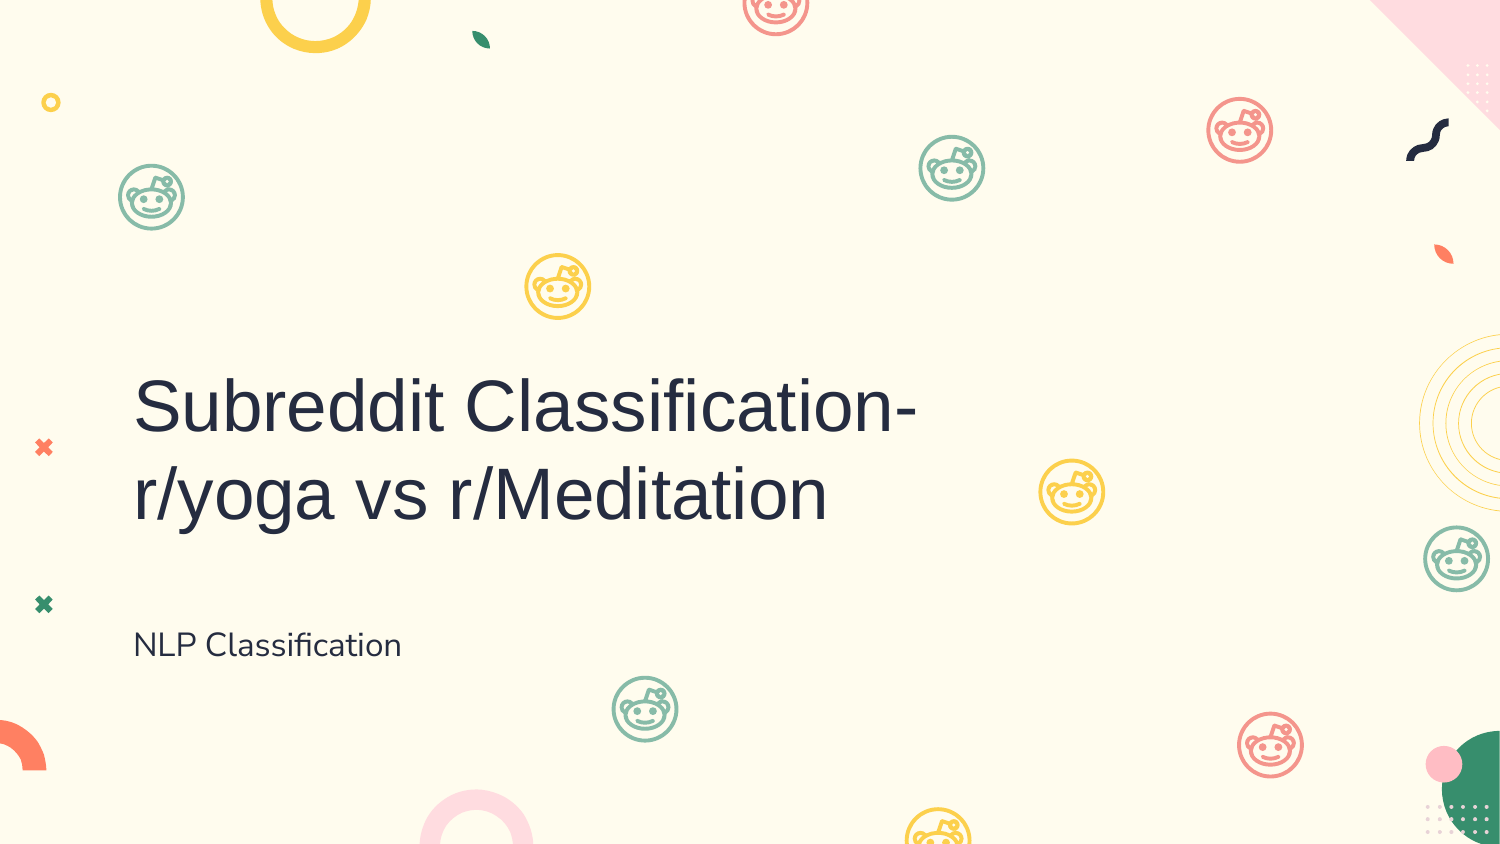

Subreddit Classification- r/yoga vs r/Meditation

NLP Classification